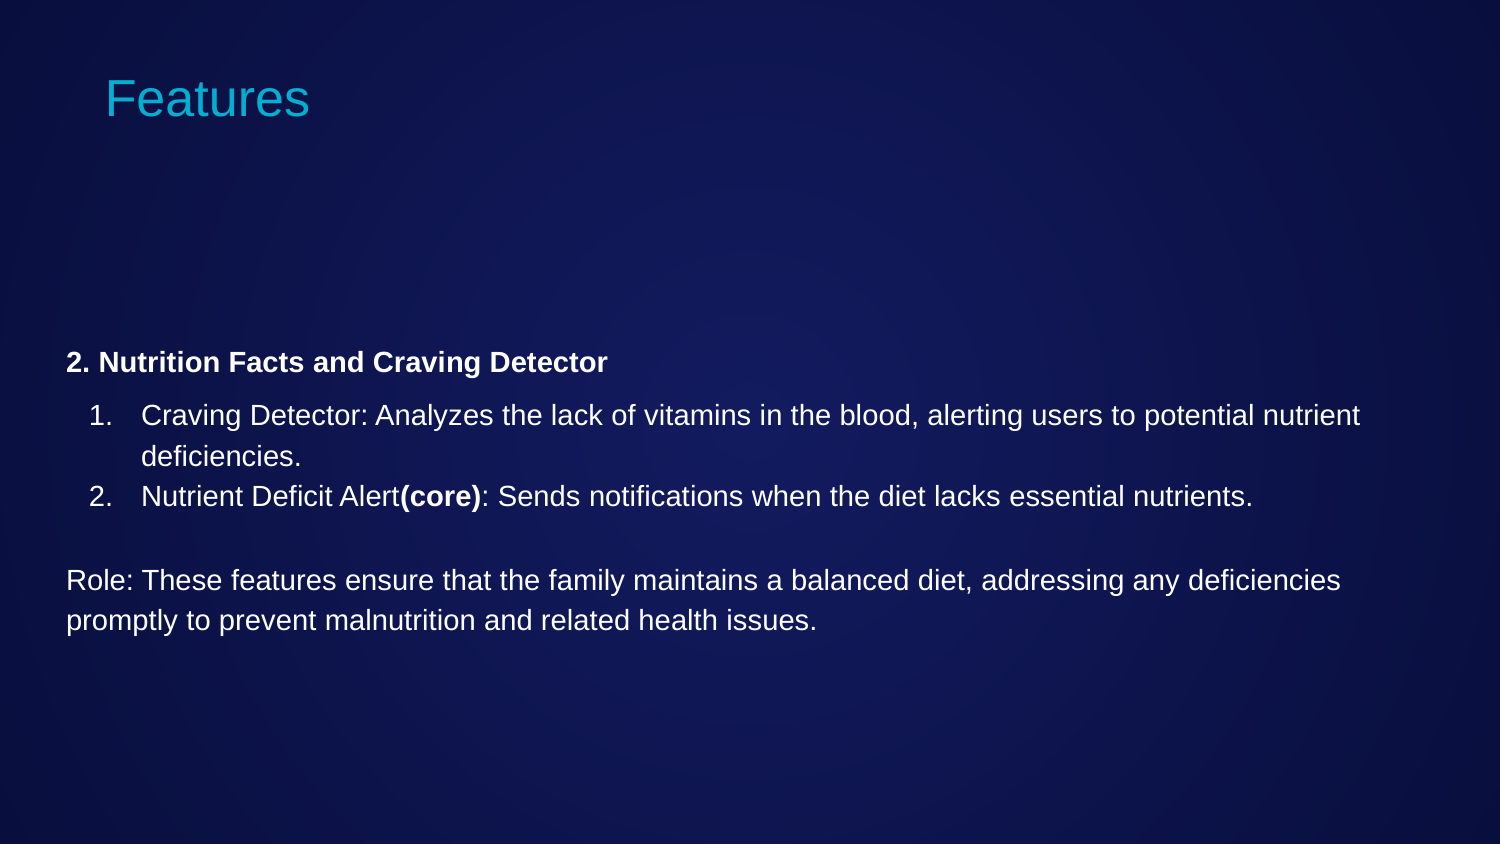

Features

2. Nutrition Facts and Craving Detector
Craving Detector: Analyzes the lack of vitamins in the blood, alerting users to potential nutrient deficiencies.
Nutrient Deficit Alert(core): Sends notifications when the diet lacks essential nutrients.
Role: These features ensure that the family maintains a balanced diet, addressing any deficiencies promptly to prevent malnutrition and related health issues.